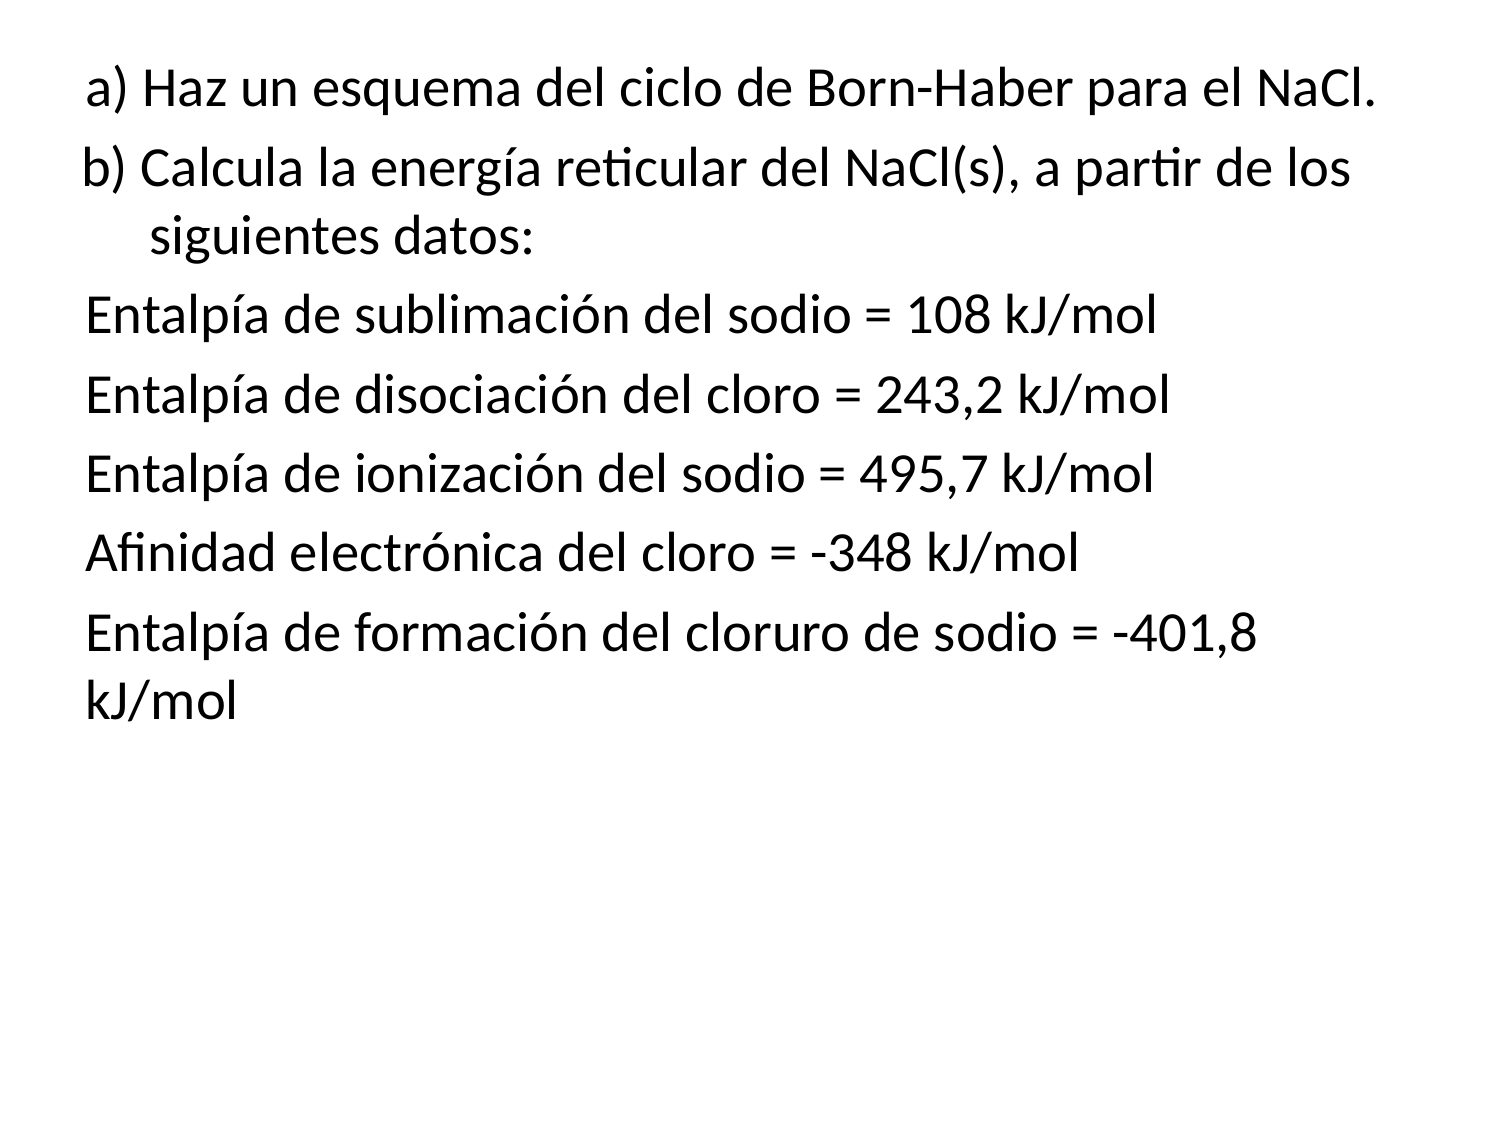

a) Haz un esquema del ciclo de Born-Haber para el NaCl.
b) Calcula la energía reticular del NaCl(s), a partir de los siguientes datos:
Entalpía de sublimación del sodio = 108 kJ/mol
Entalpía de disociación del cloro = 243,2 kJ/mol
Entalpía de ionización del sodio = 495,7 kJ/mol
Afinidad electrónica del cloro = -348 kJ/mol
Entalpía de formación del cloruro de sodio = -401,8 kJ/mol